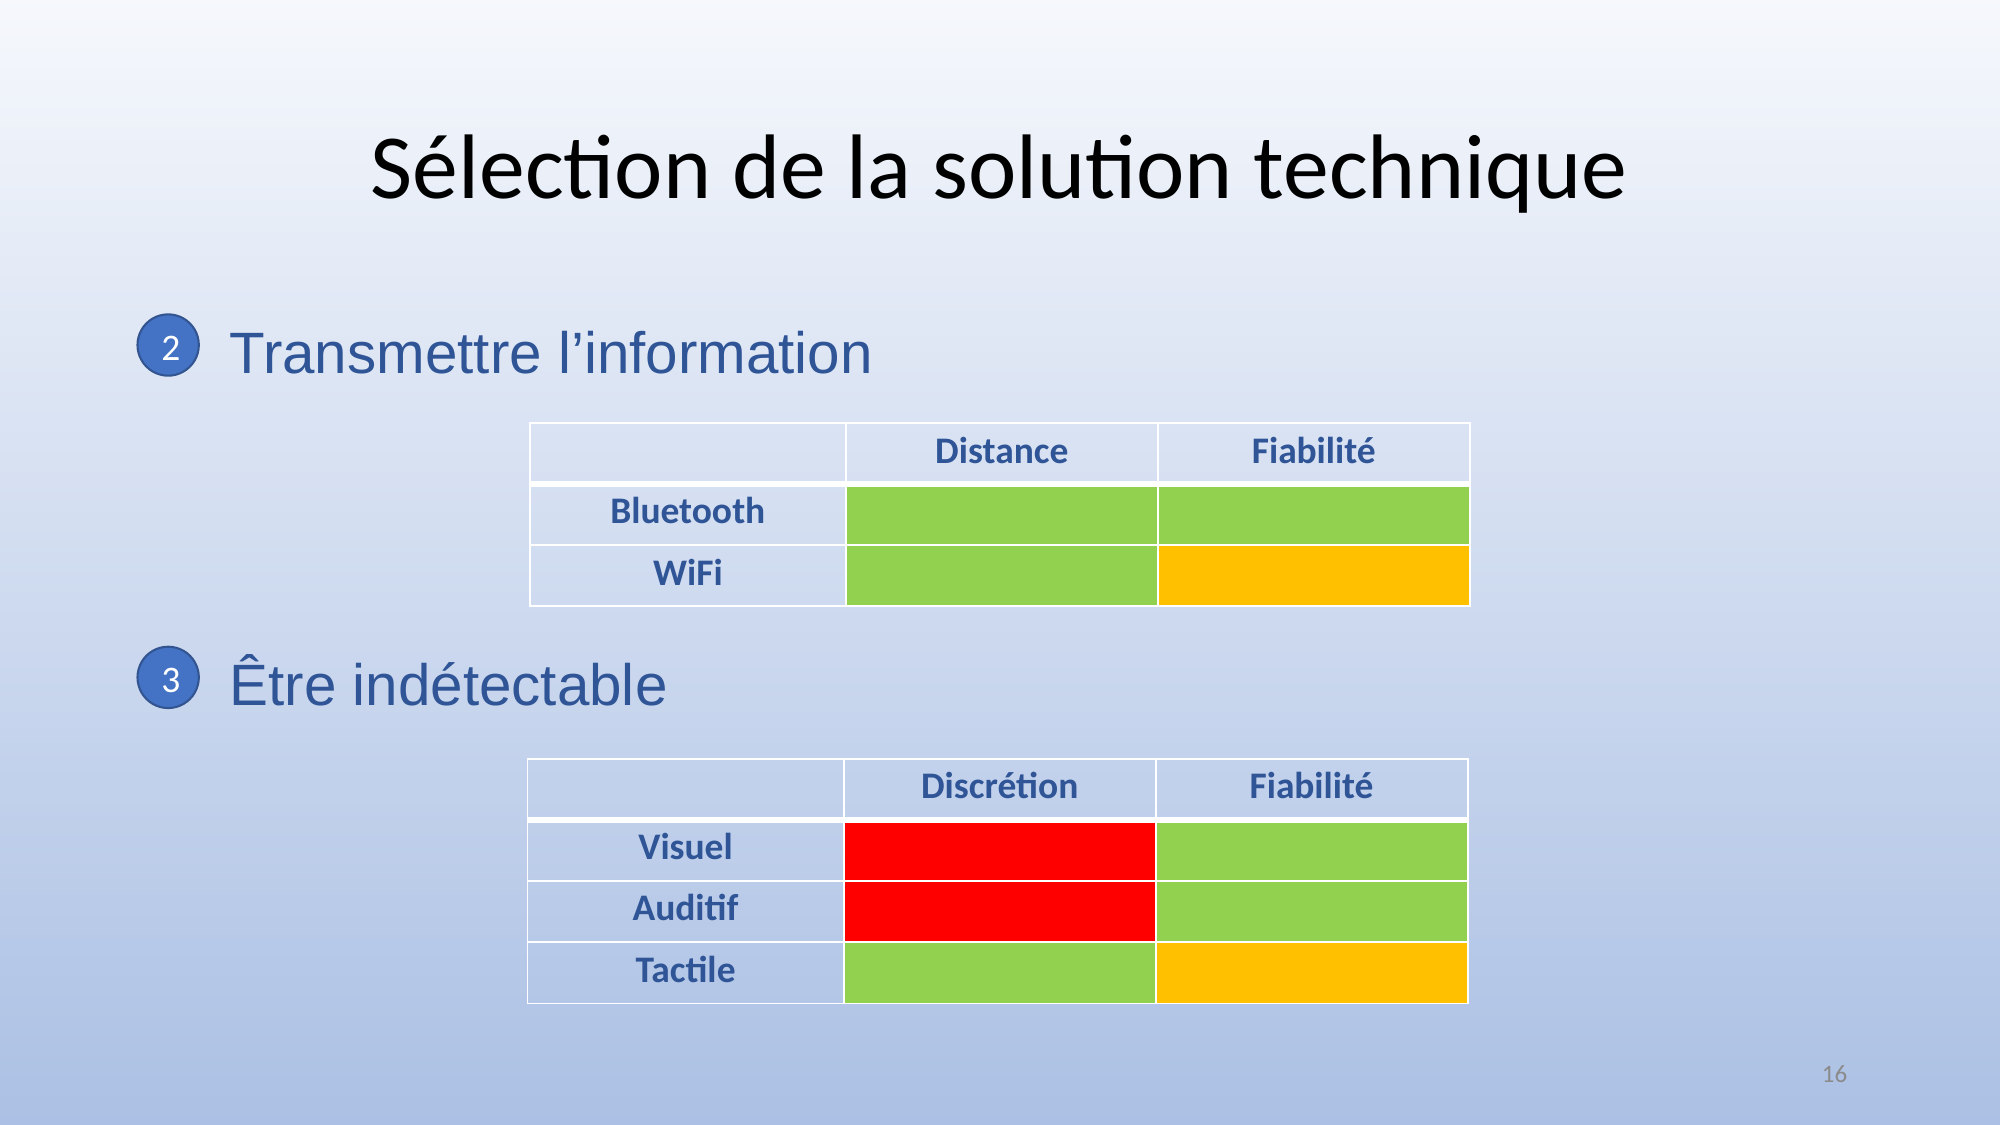

# Sélection de la solution technique
Transmettre l’information
2
|  | Distance | Fiabilité |
| --- | --- | --- |
| Bluetooth |  |  |
| WiFi |  |  |
Être indétectable
3
|  | Discrétion | Fiabilité |
| --- | --- | --- |
| Visuel |  |  |
| Auditif |  |  |
| Tactile |  |  |
16